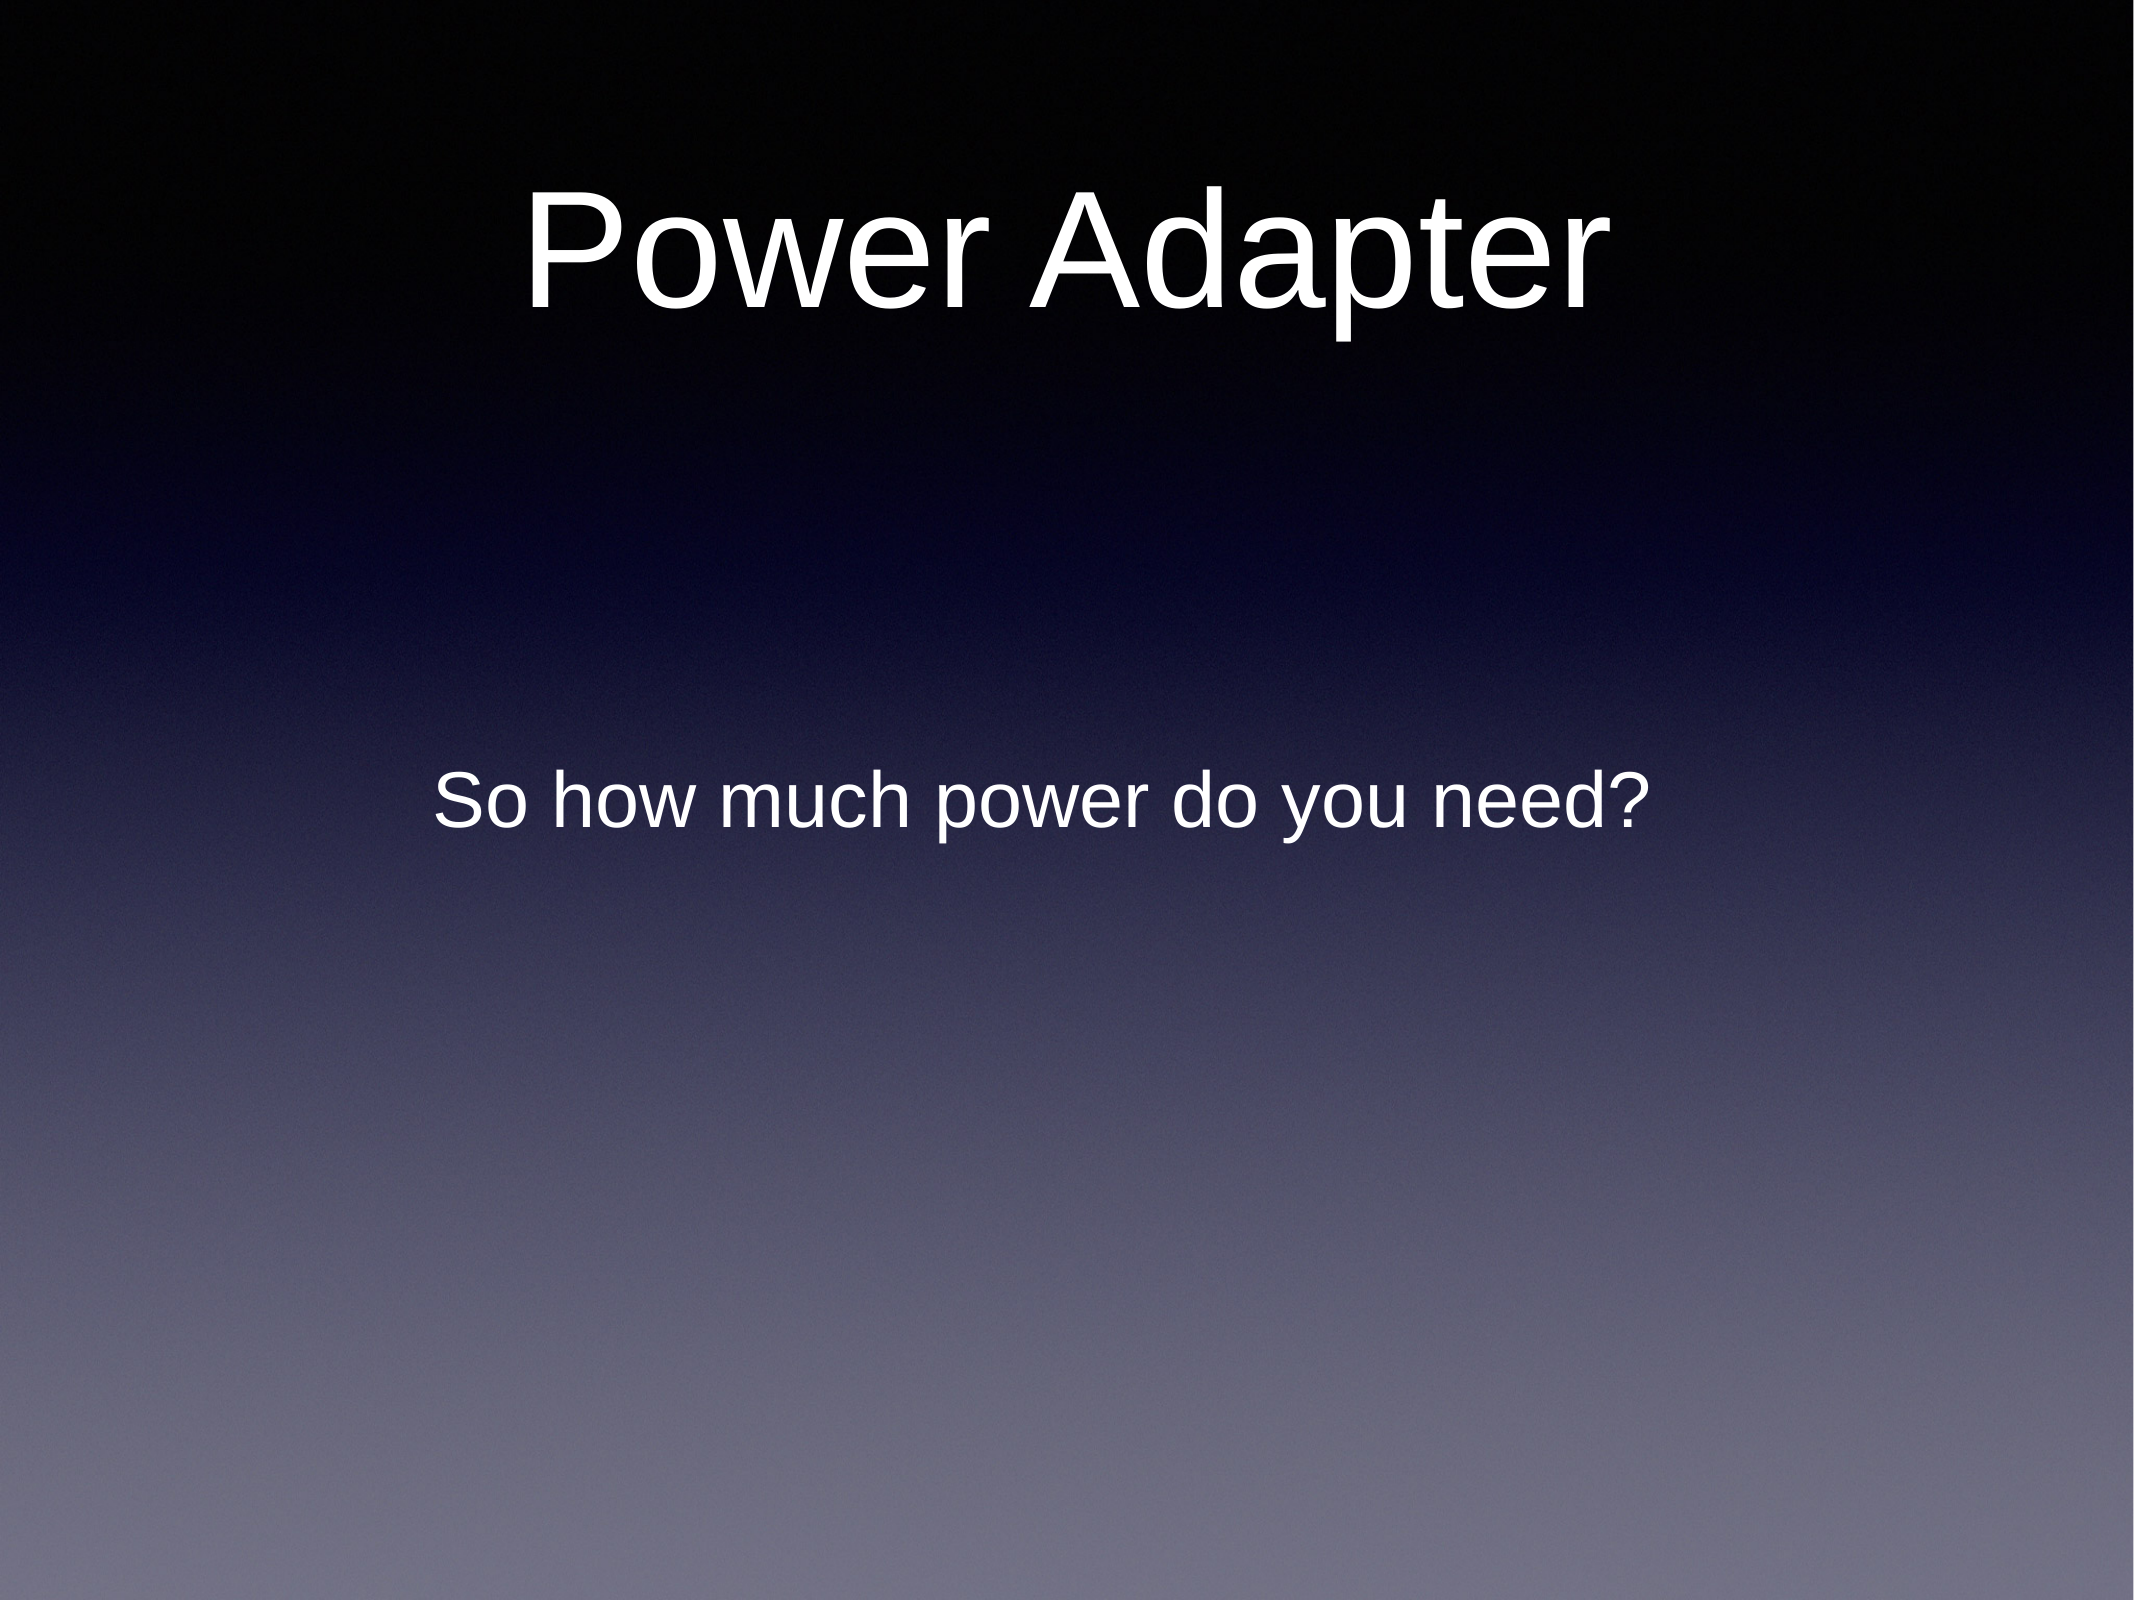

# Power Adapter
So how much power do you need?